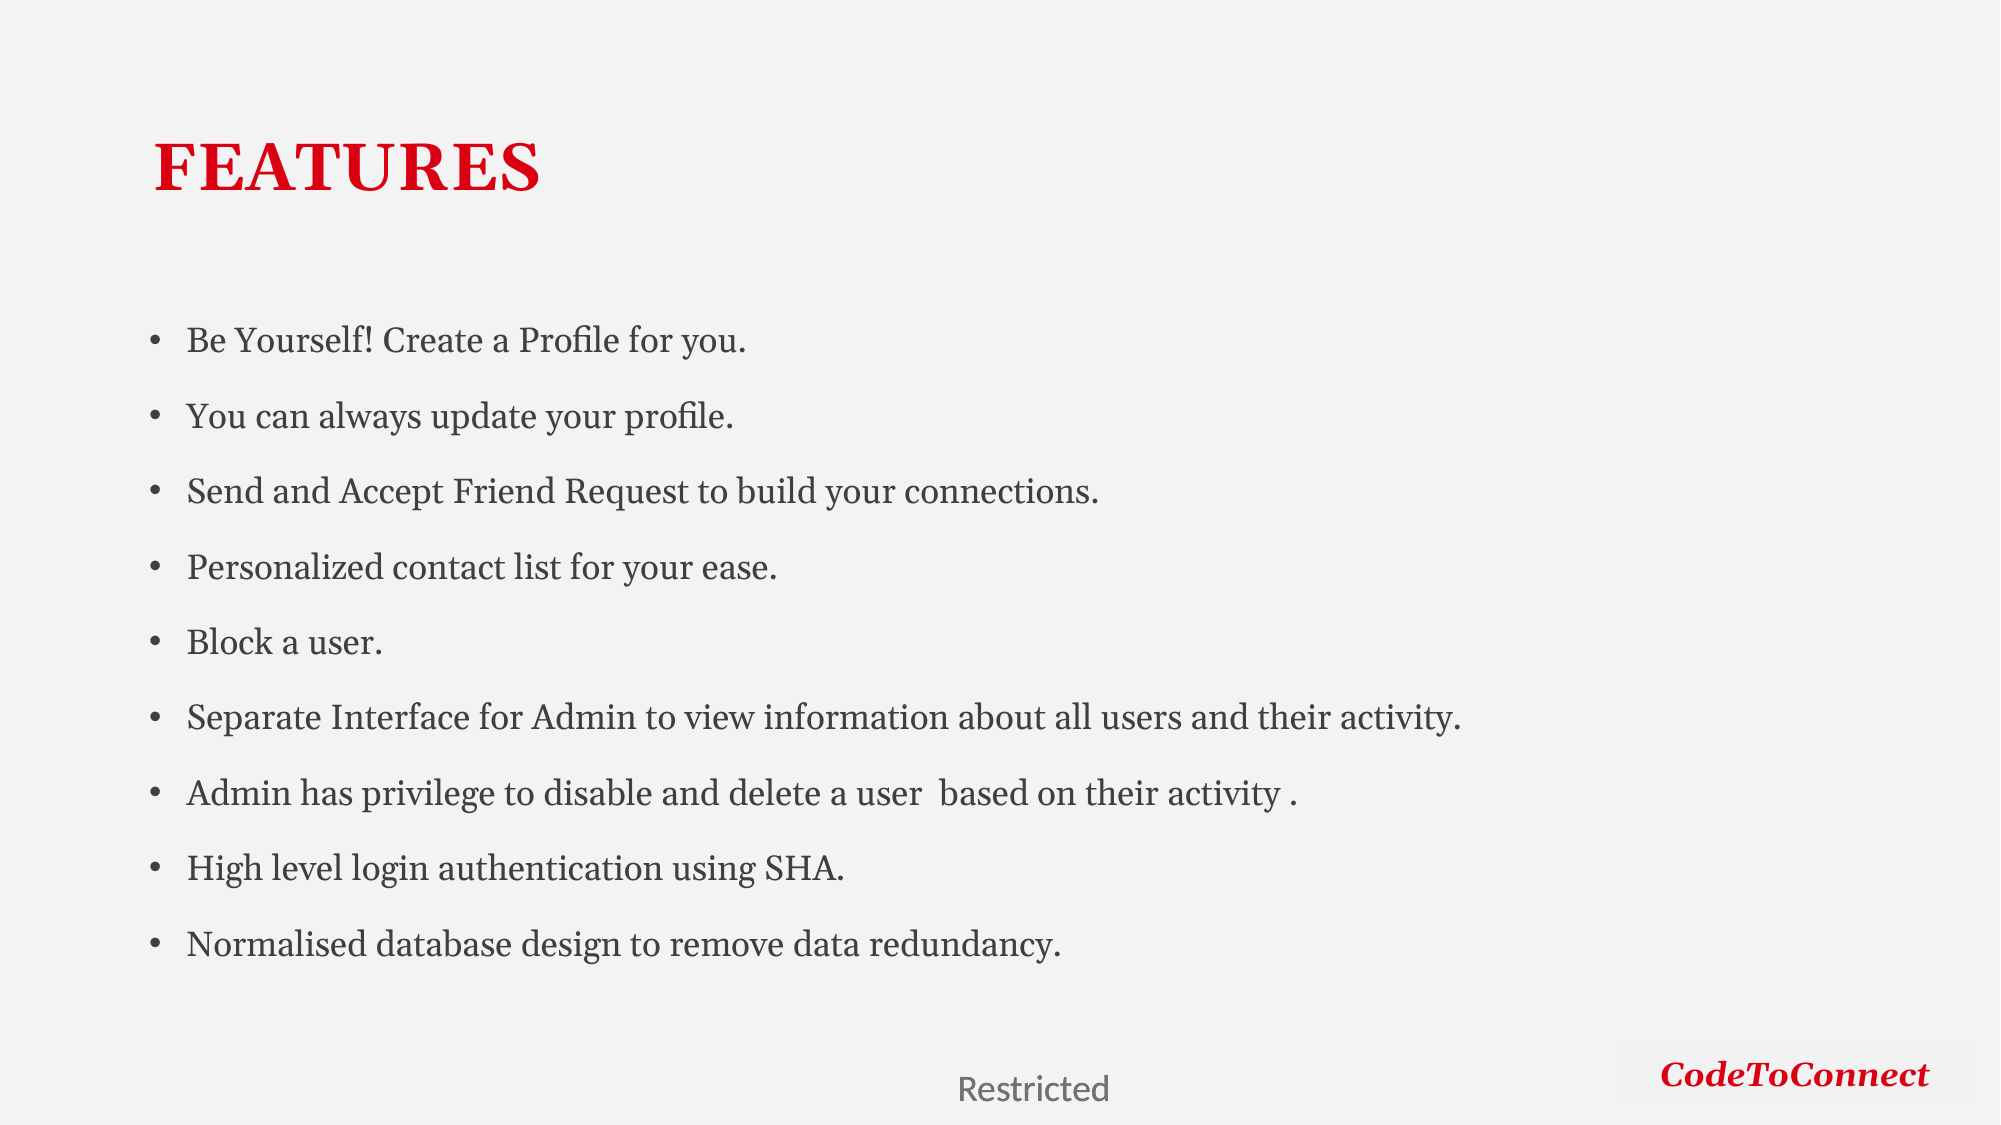

# FEATURES
Be Yourself! Create a Profile for you.
You can always update your profile.
Send and Accept Friend Request to build your connections.
Personalized contact list for your ease.
Block a user.
Separate Interface for Admin to view information about all users and their activity.
Admin has privilege to disable and delete a user  based on their activity .
High level login authentication using SHA.
Normalised database design to remove data redundancy.